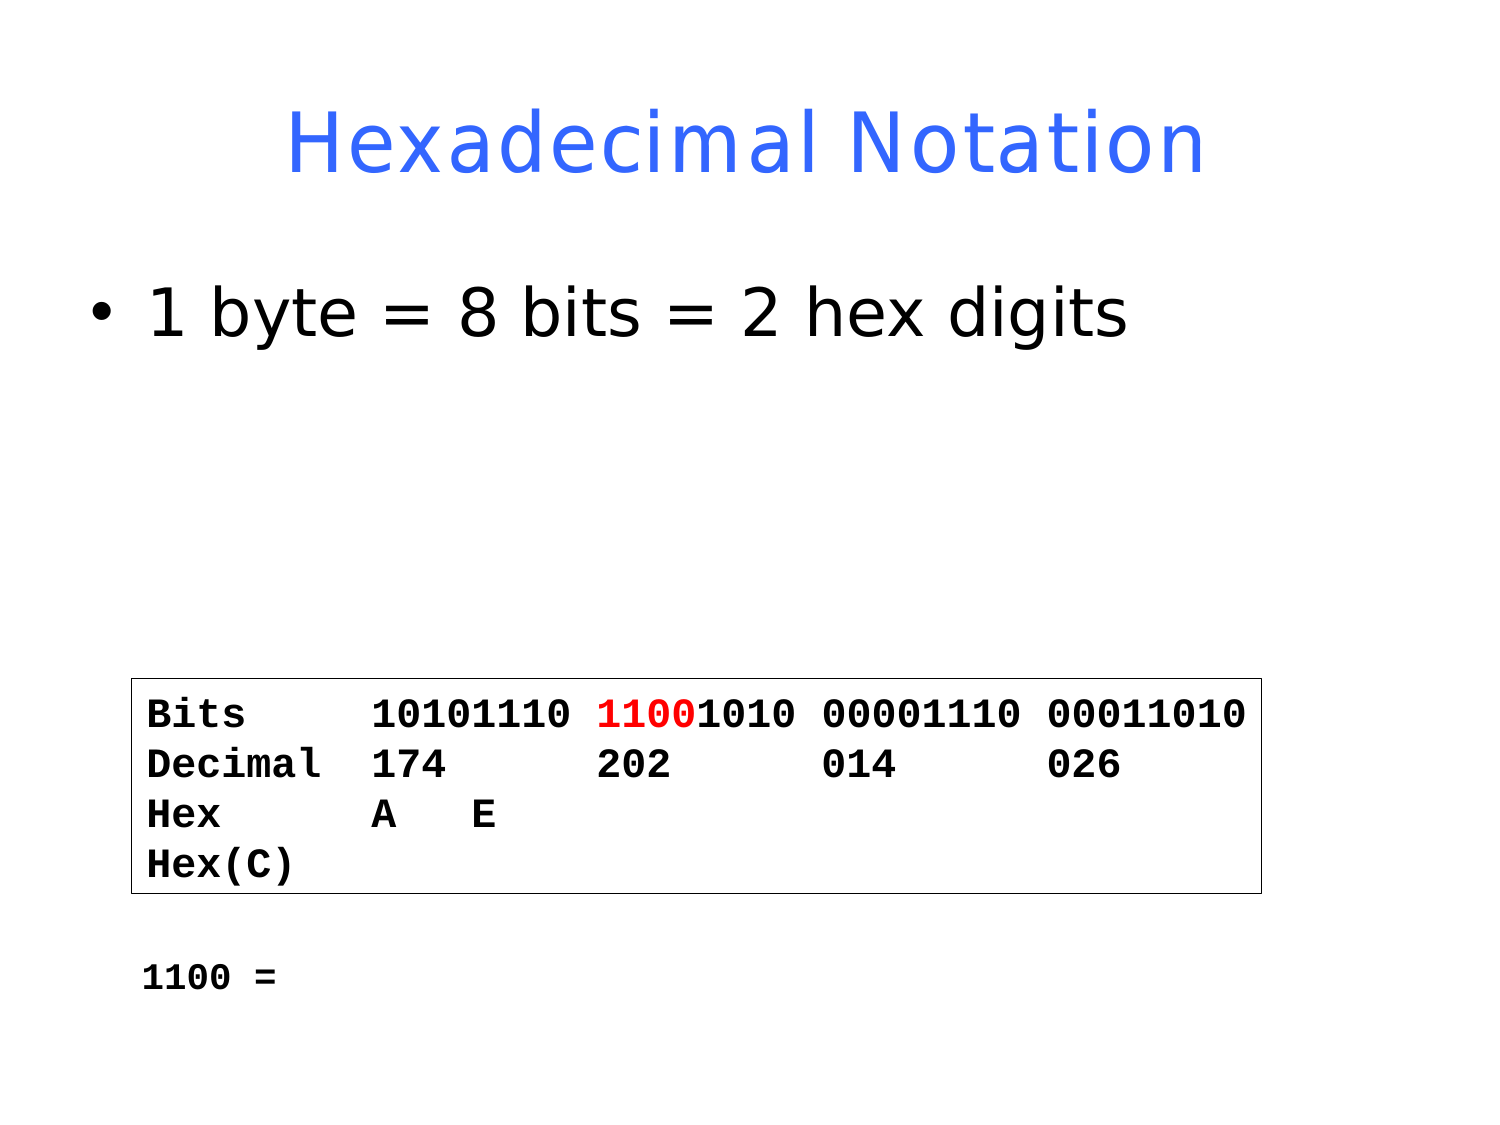

# Hexadecimal Notation

1 byte = 8 bits = 2 hex digits

Bits     10101110 11001010 00001110 00011010
Decimal  174      202      014      026
Hex      A   E
Hex(C)
1100 =